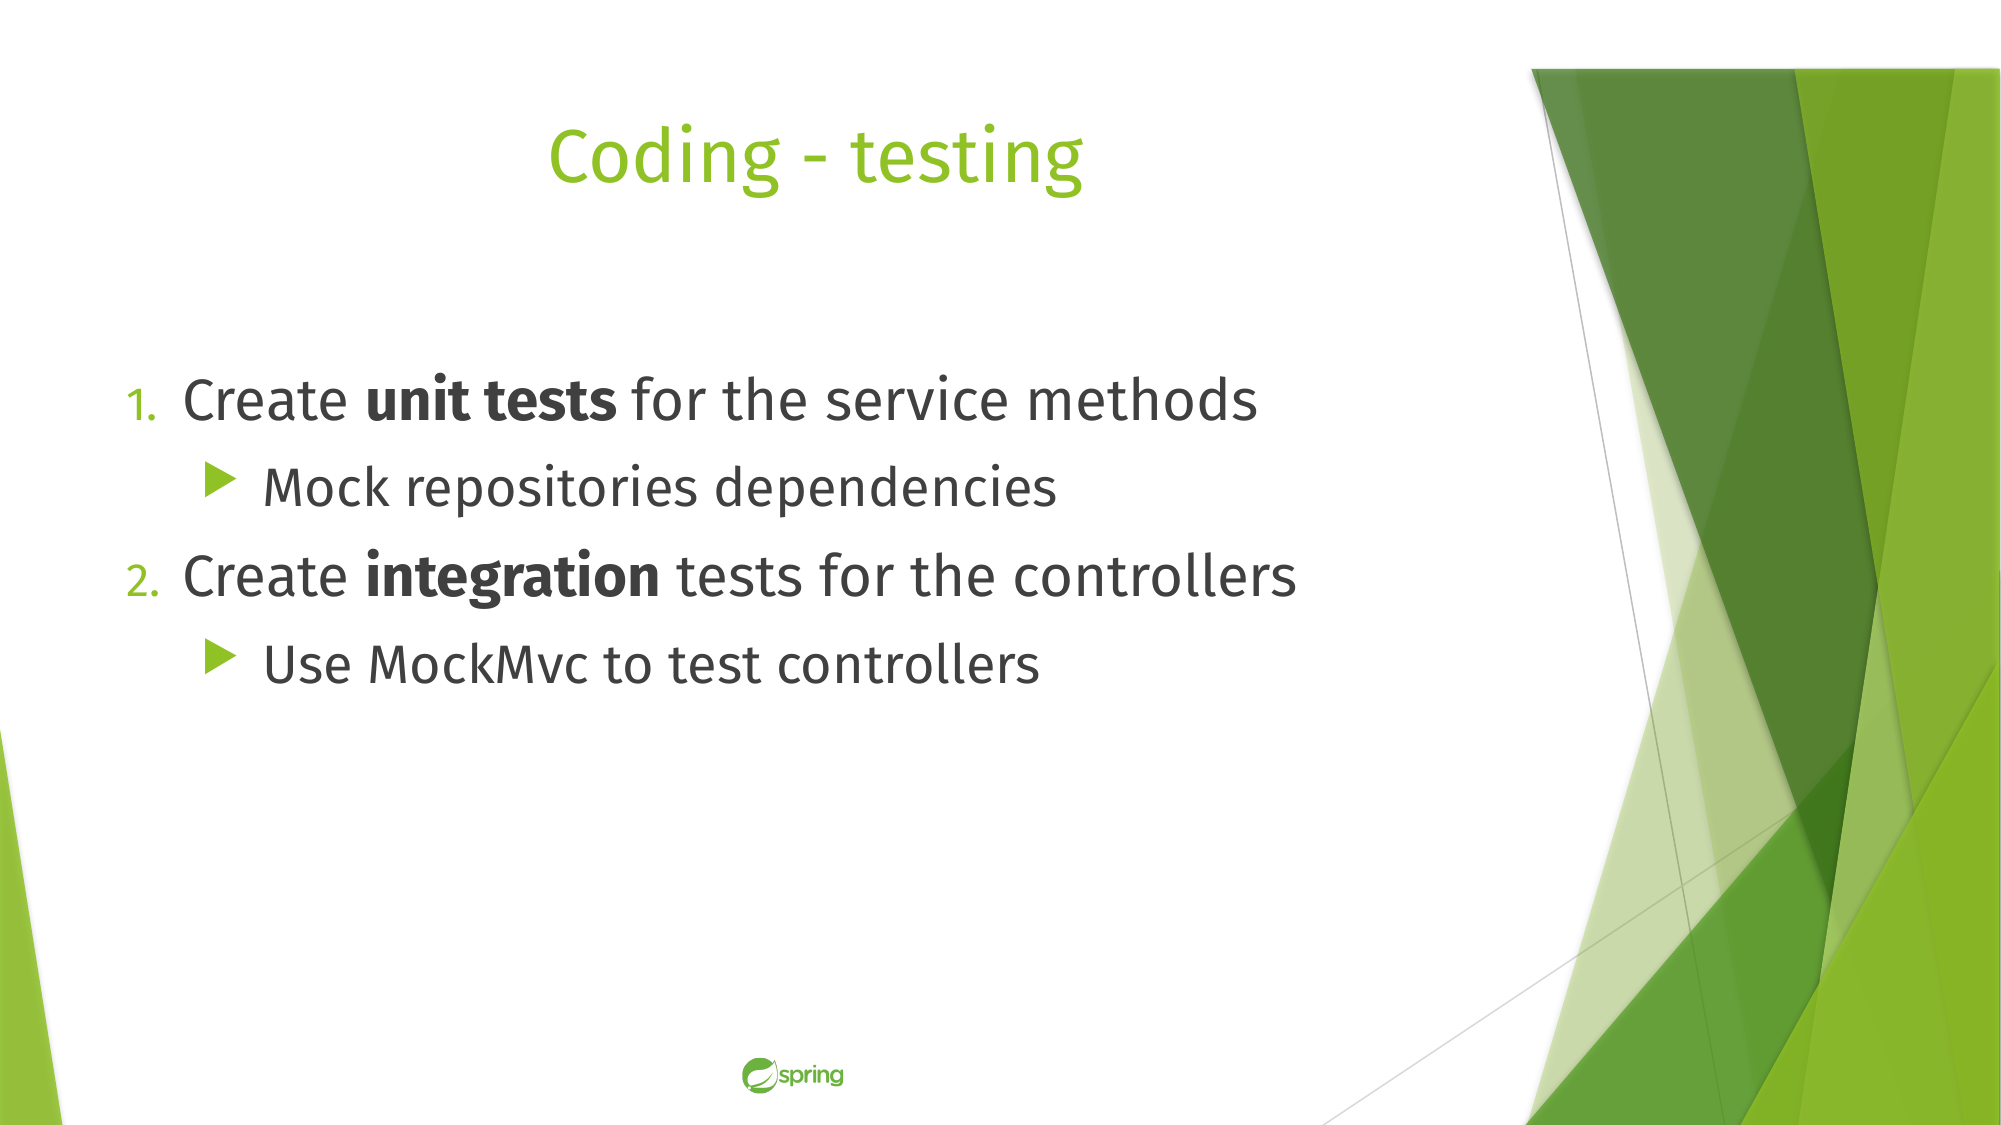

# Coding - testing
Create unit tests for the service methods
 Mock repositories dependencies
Create integration tests for the controllers
 Use MockMvc to test controllers